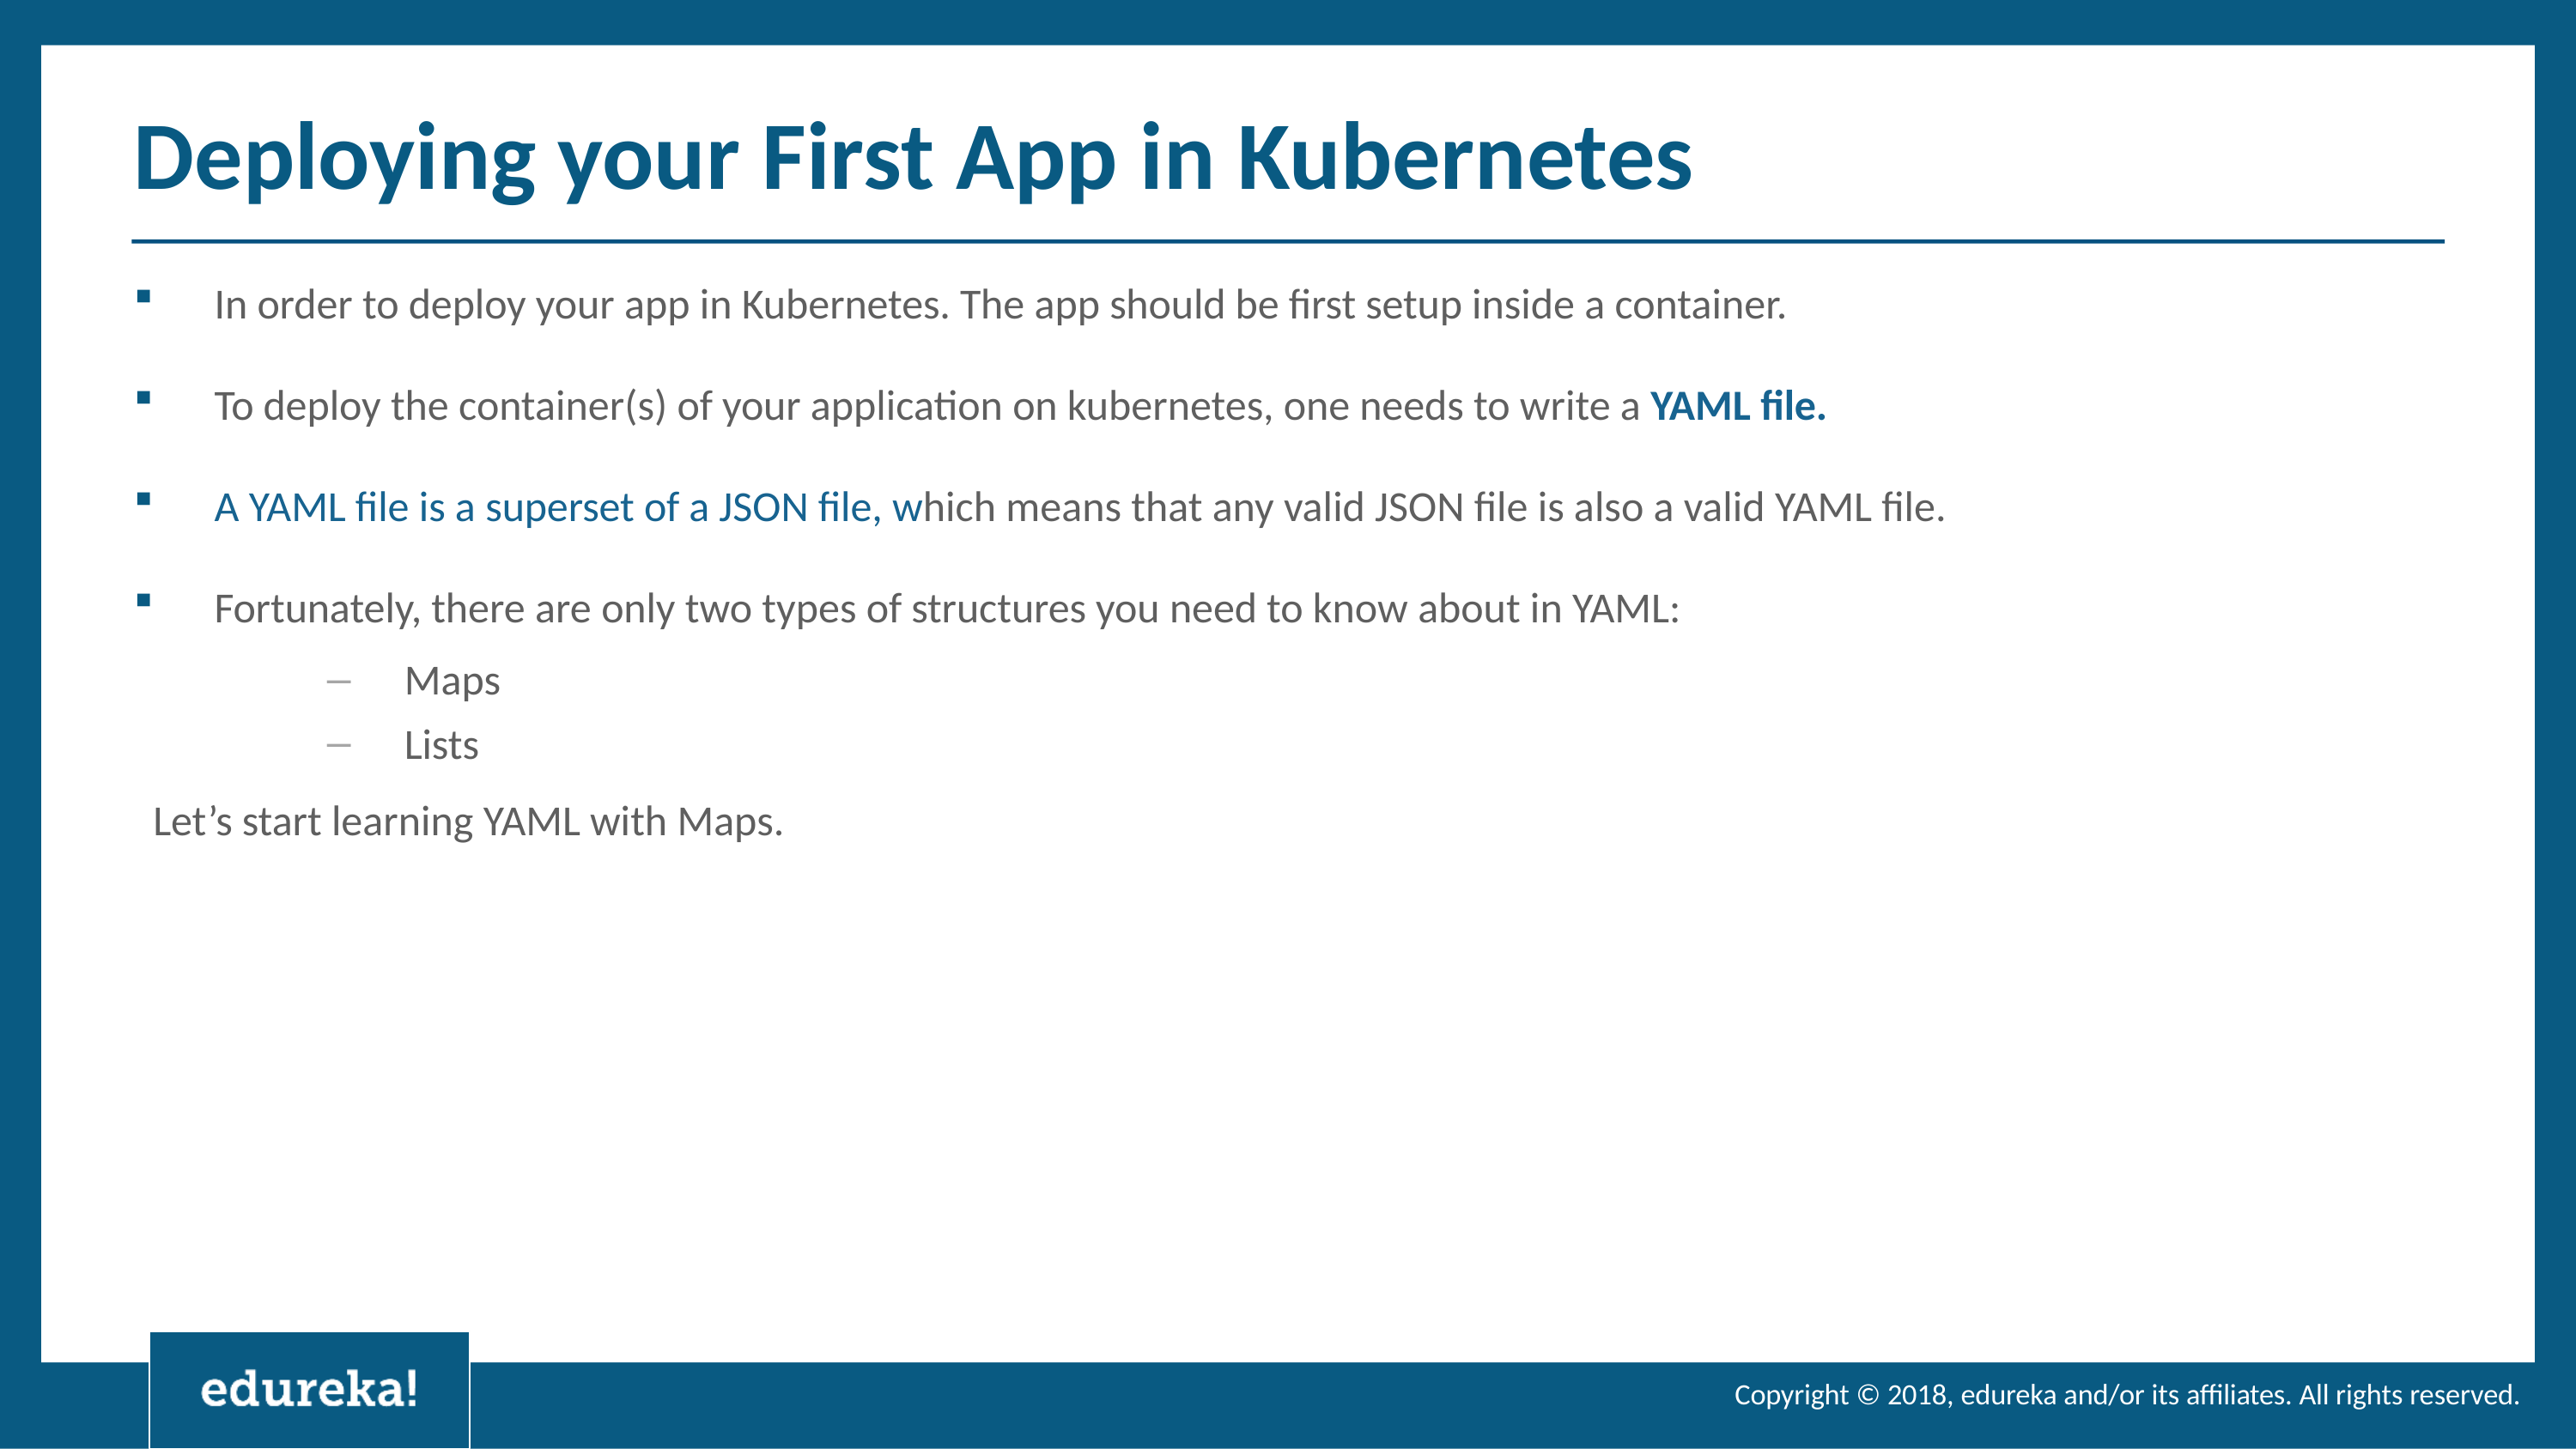

# Deploying your First App in Kubernetes
In order to deploy your app in Kubernetes. The app should be first setup inside a container.

To deploy the container(s) of your application on kubernetes, one needs to write a YAML file.

A YAML file is a superset of a JSON file, which means that any valid JSON file is also a valid YAML file.

Fortunately, there are only two types of structures you need to know about in YAML:
Maps
Lists
Let’s start learning YAML with Maps.
Copyright © 2018, edureka and/or its affiliates. All rights reserved.